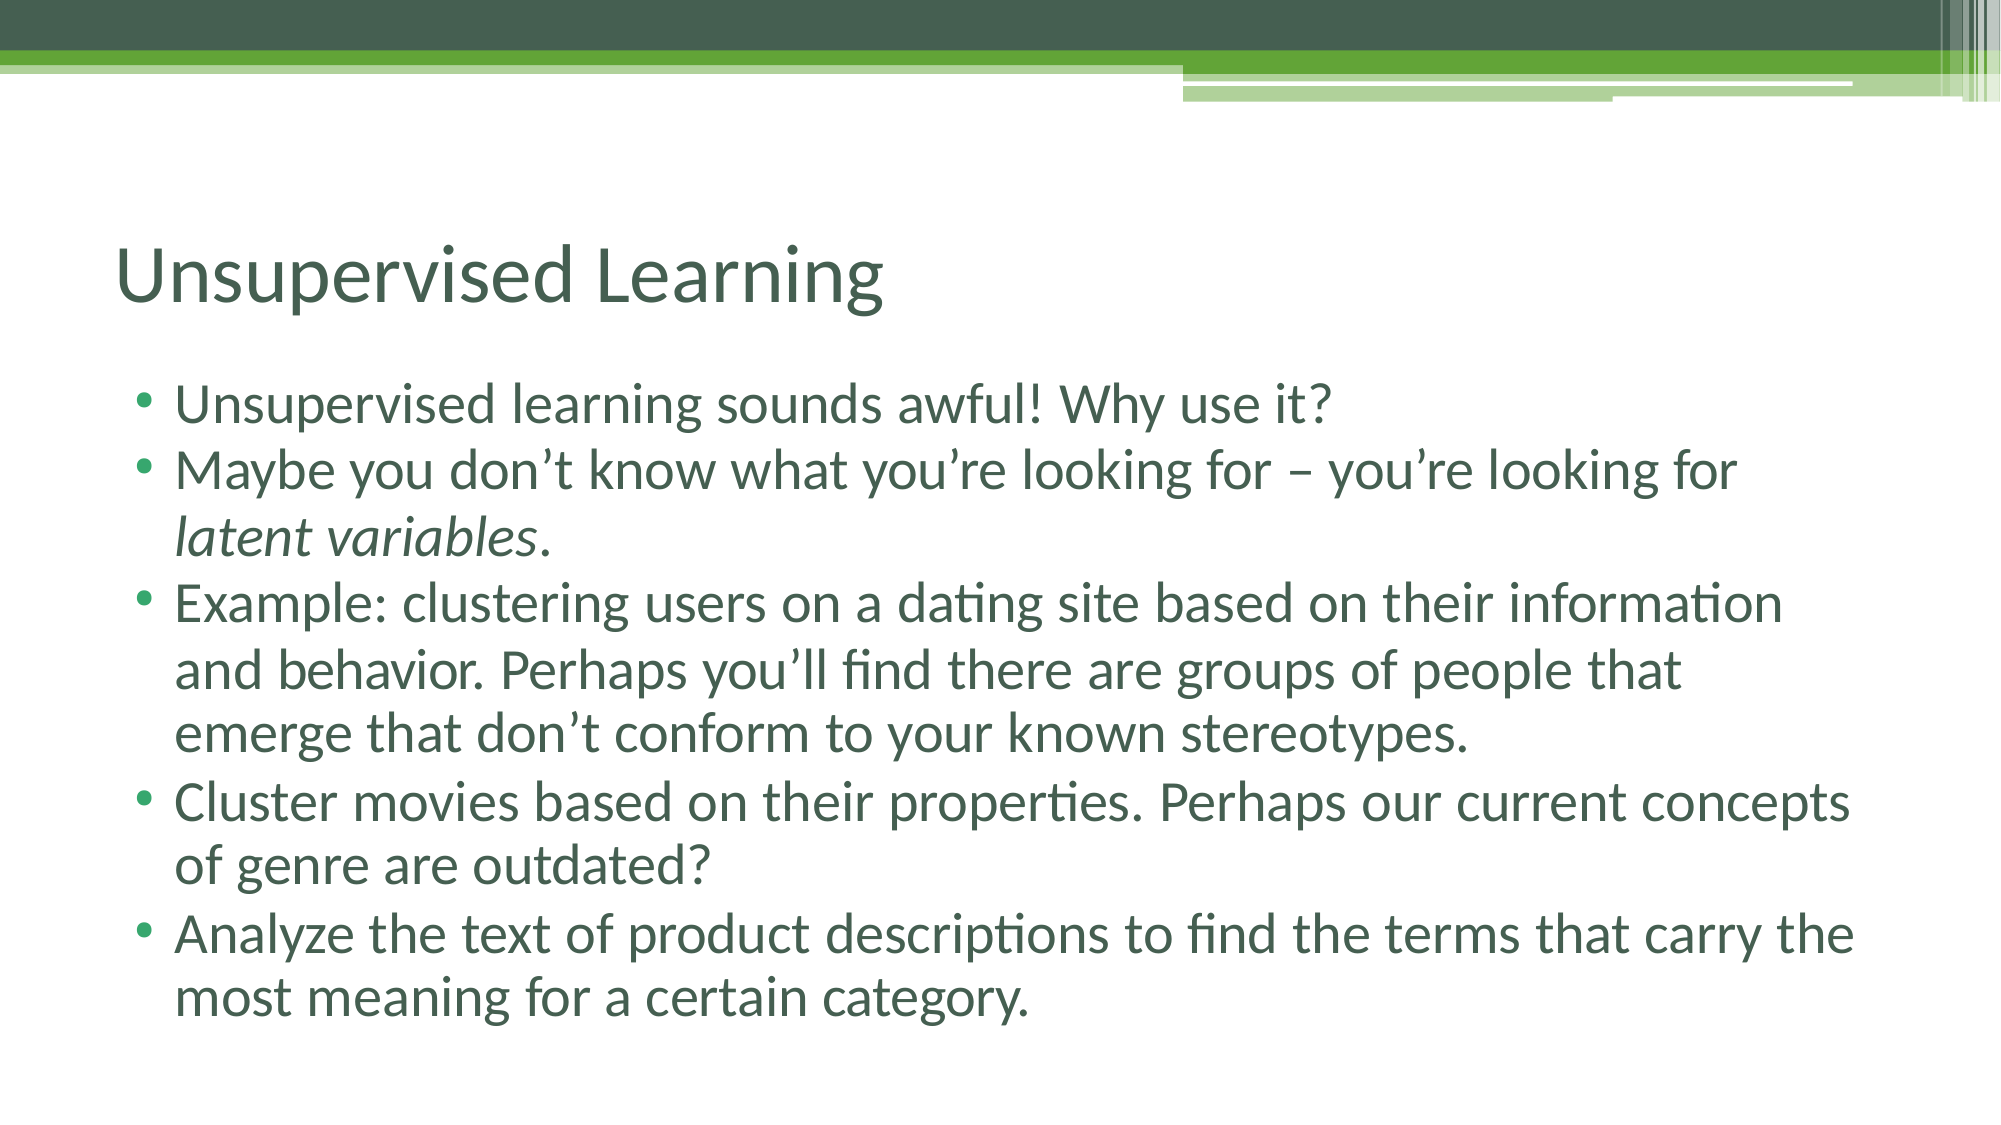

# Unsupervised Learning
Unsupervised learning sounds awful! Why use it?
Maybe you don’t know what you’re looking for – you’re looking for
latent variables.
Example: clustering users on a dating site based on their information
and behavior. Perhaps you’ll find there are groups of people that  emerge that don’t conform to your known stereotypes.
Cluster movies based on their properties. Perhaps our current concepts  of genre are outdated?
Analyze the text of product descriptions to find the terms that carry the  most meaning for a certain category.